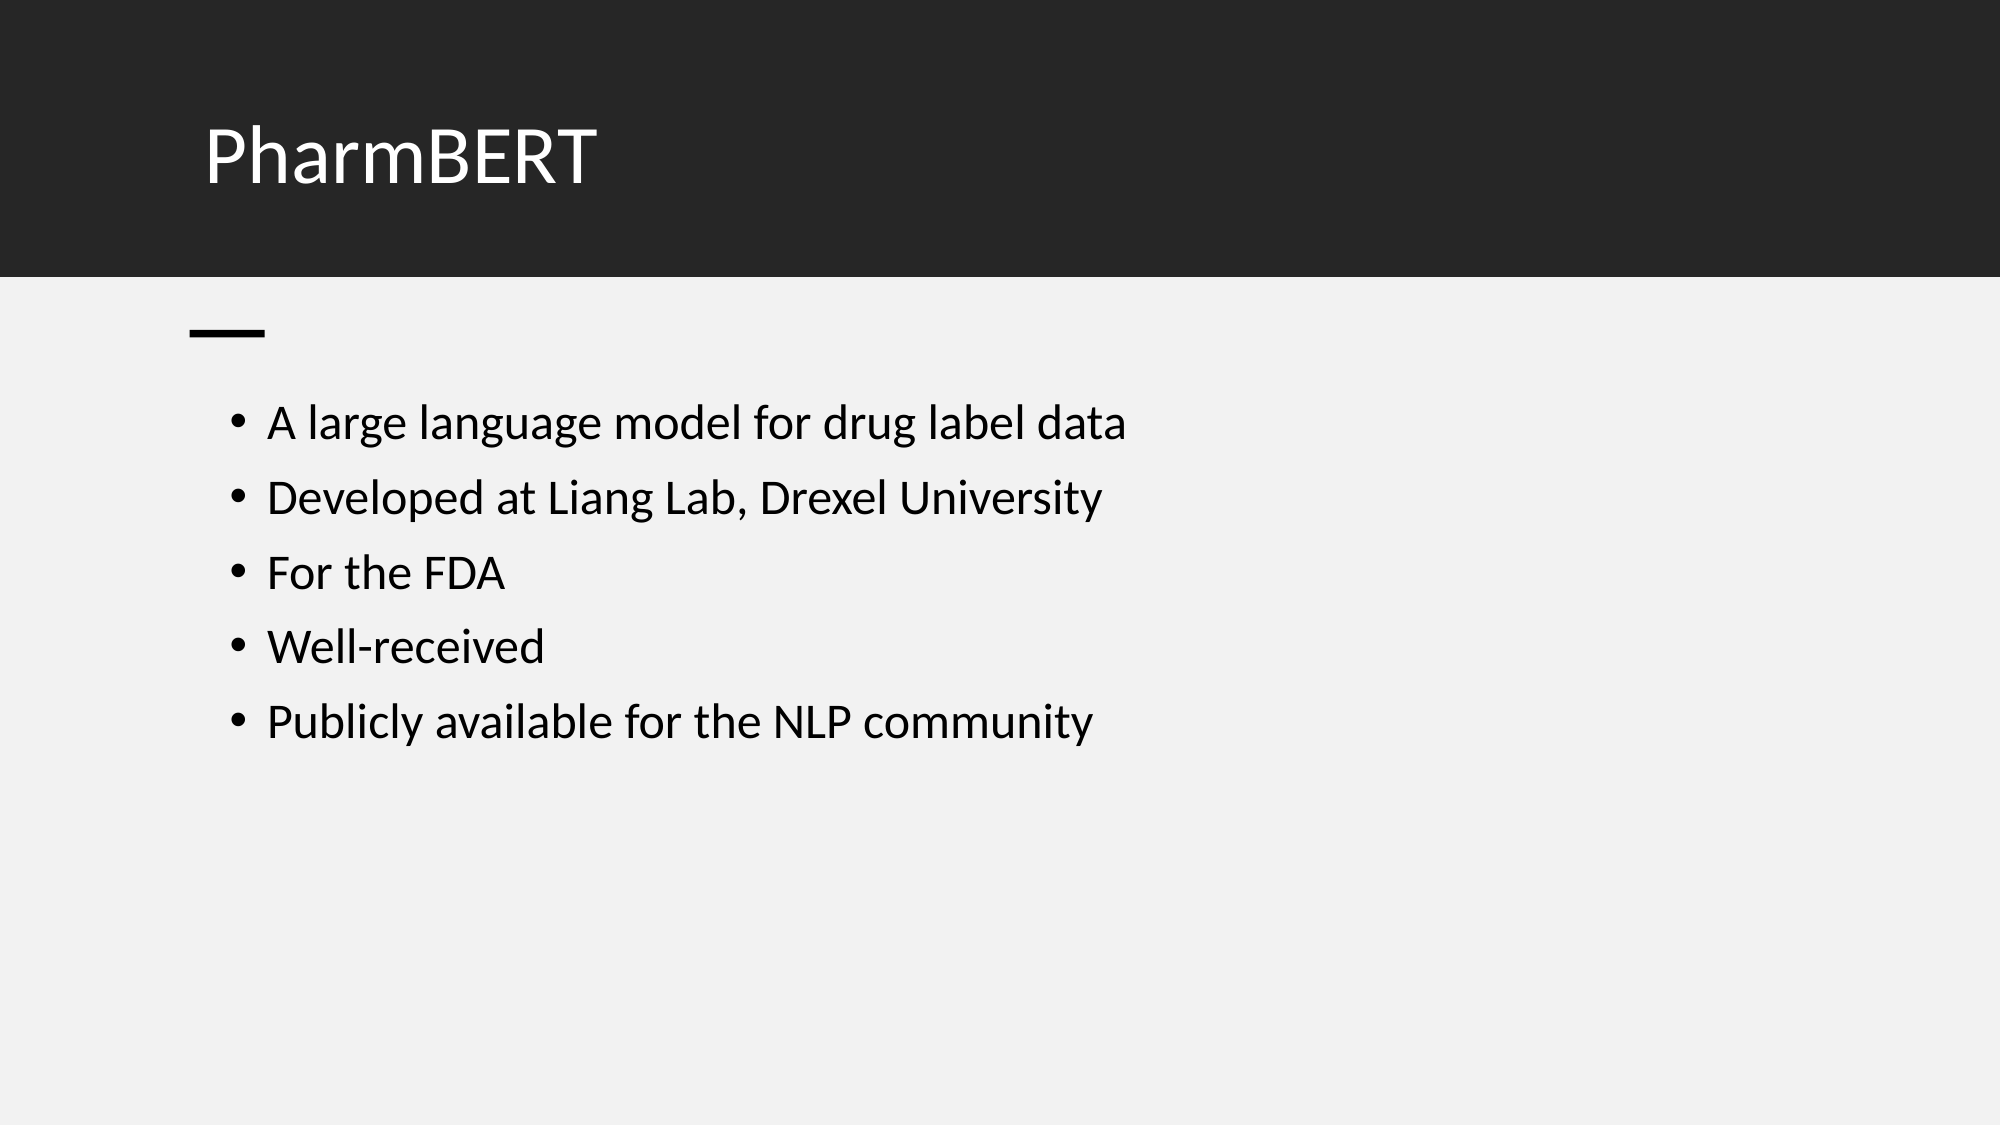

# PharmBERT

A large language model for drug label data
Developed at Liang Lab, Drexel University
For the FDA
Well-received
Publicly available for the NLP community

2